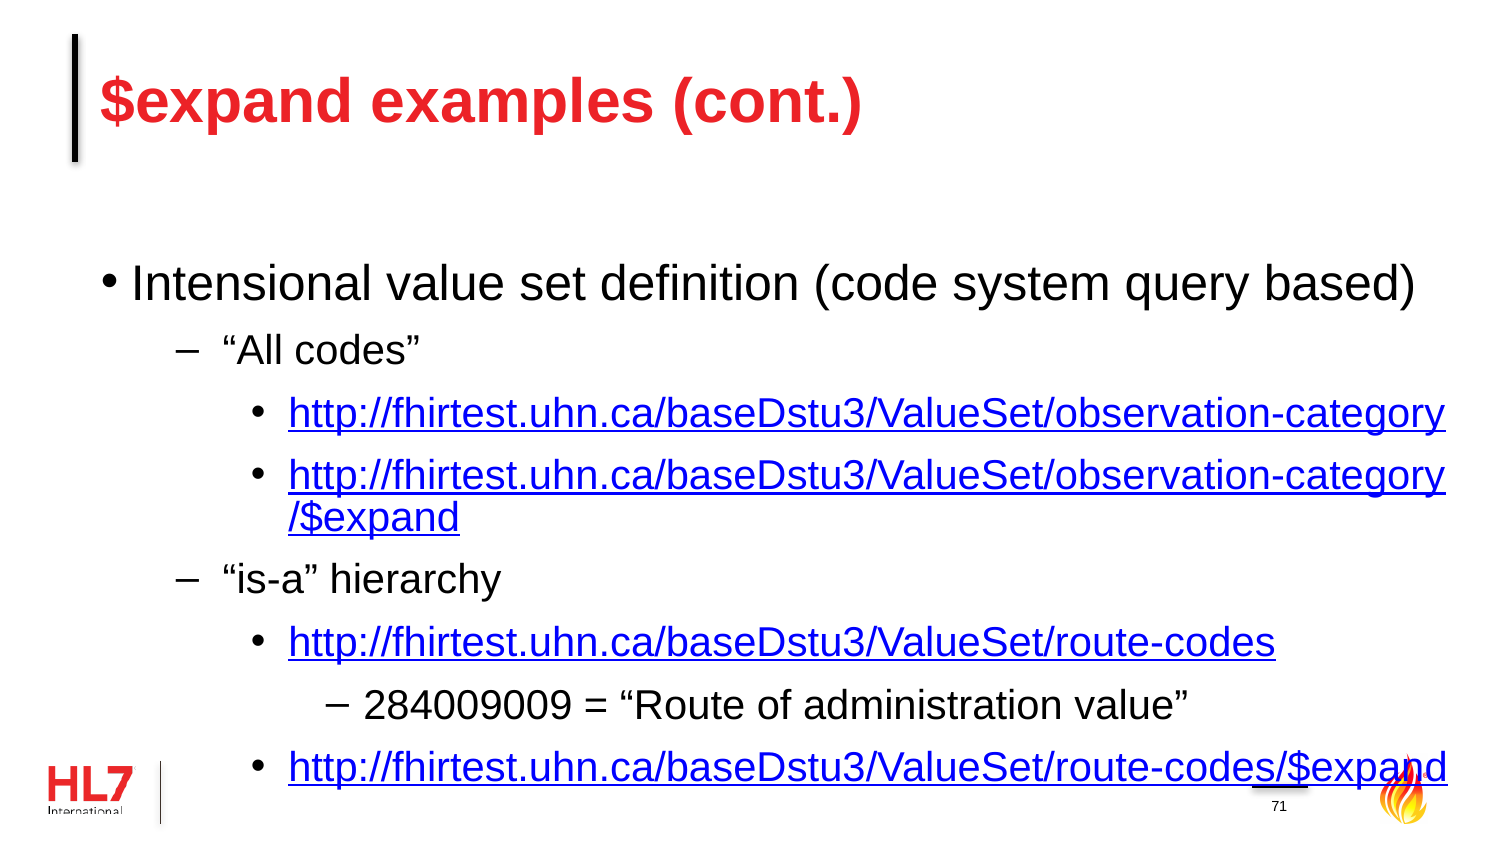

# $expand examples (cont.)
Intensional value set definition (code system query based)
“All codes”
http://fhirtest.uhn.ca/baseDstu3/ValueSet/observation-category
http://fhirtest.uhn.ca/baseDstu3/ValueSet/observation-category/$expand
“is-a” hierarchy
http://fhirtest.uhn.ca/baseDstu3/ValueSet/route-codes
284009009 = “Route of administration value”
http://fhirtest.uhn.ca/baseDstu3/ValueSet/route-codes/$expand
71